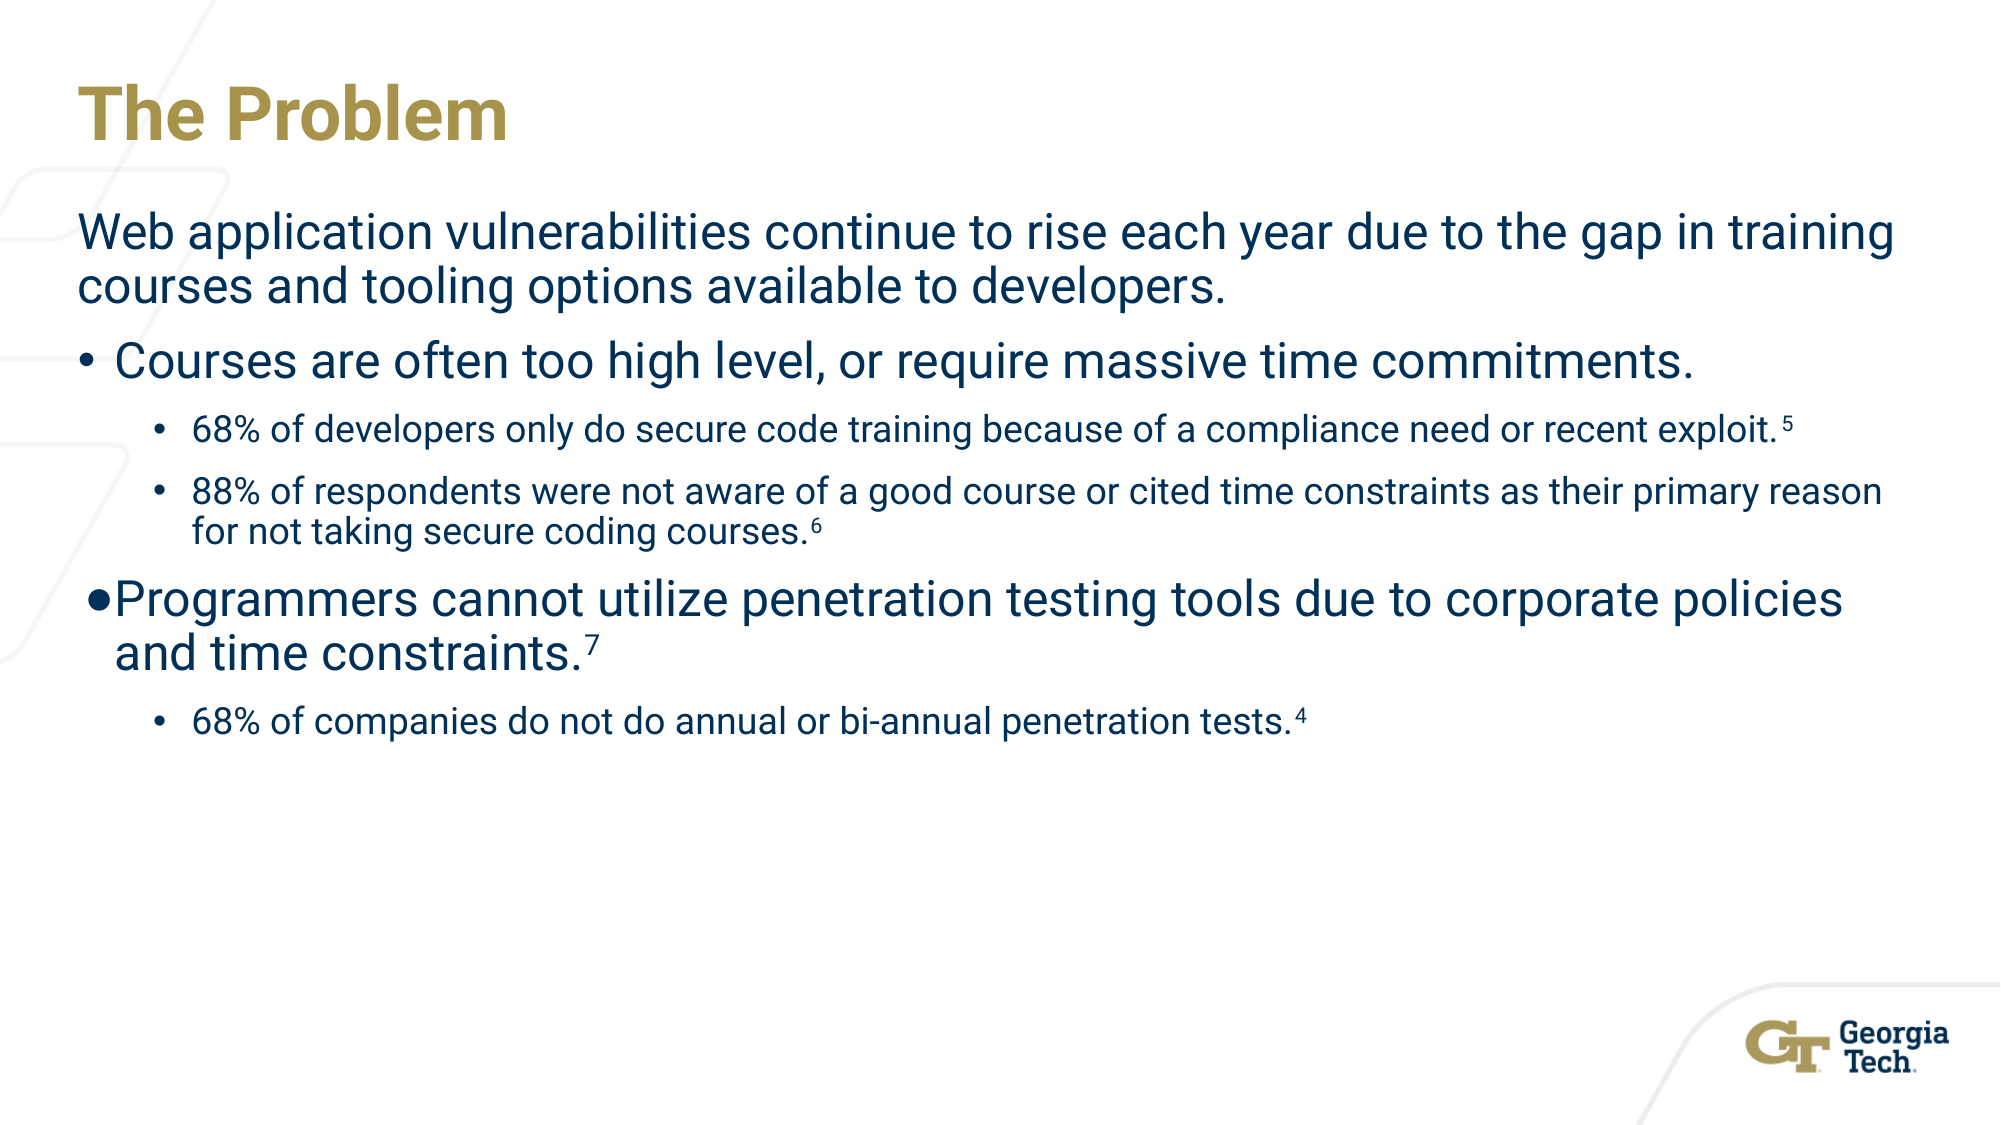

# The Problem
Web application vulnerabilities continue to rise each year due to the gap in training courses and tooling options available to developers.
Courses are often too high level, or require massive time commitments.
68% of developers only do secure code training because of a compliance need or recent exploit.5
88% of respondents were not aware of a good course or cited time constraints as their primary reason for not taking secure coding courses.6
Programmers cannot utilize penetration testing tools due to corporate policies and time constraints.7
68% of companies do not do annual or bi-annual penetration tests.4